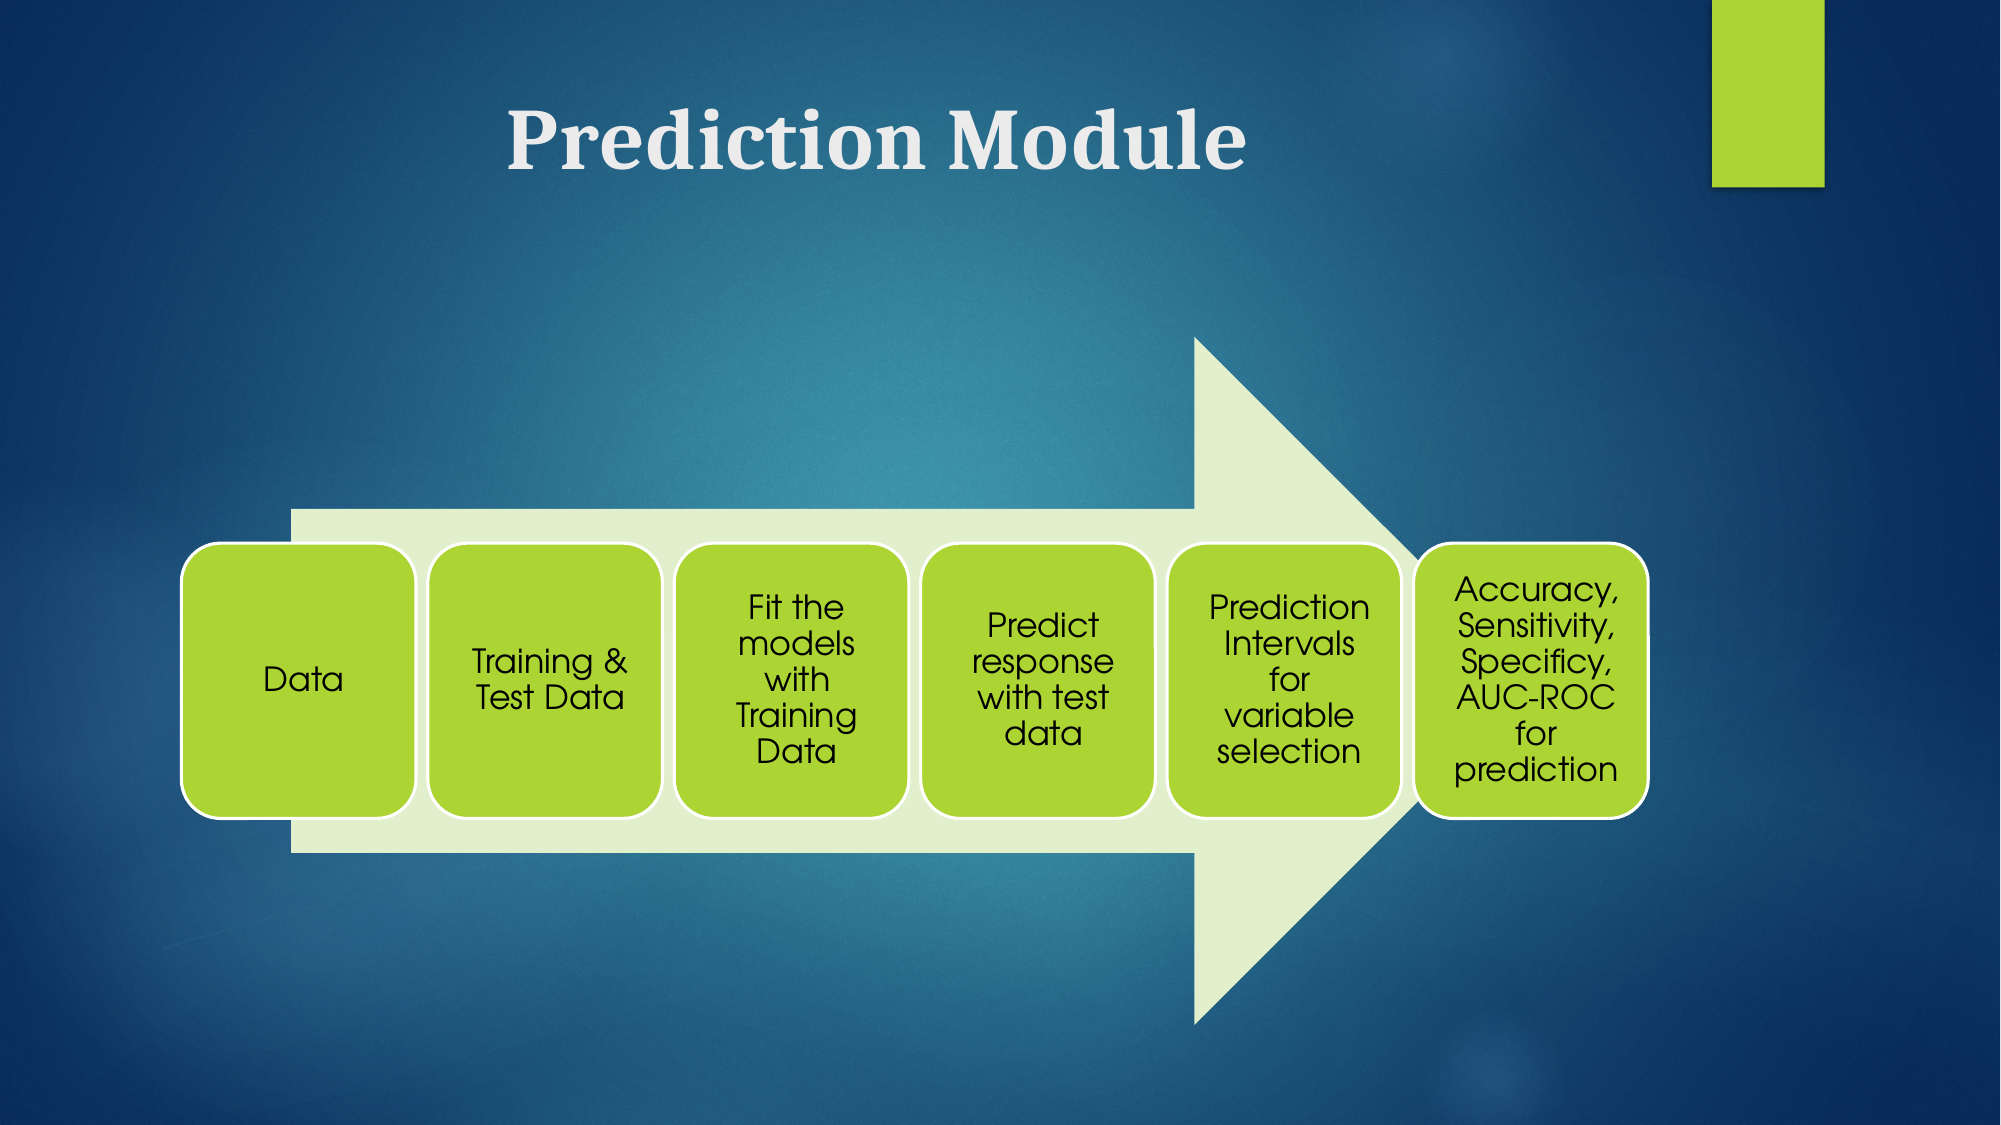

# Prediction Module
Data
Training & Test Data
Fit the models with Training Data
Predict response with test data
Prediction Intervals for variable selection
Accuracy, Sensitivity, Specificy, AUC-ROC for prediction